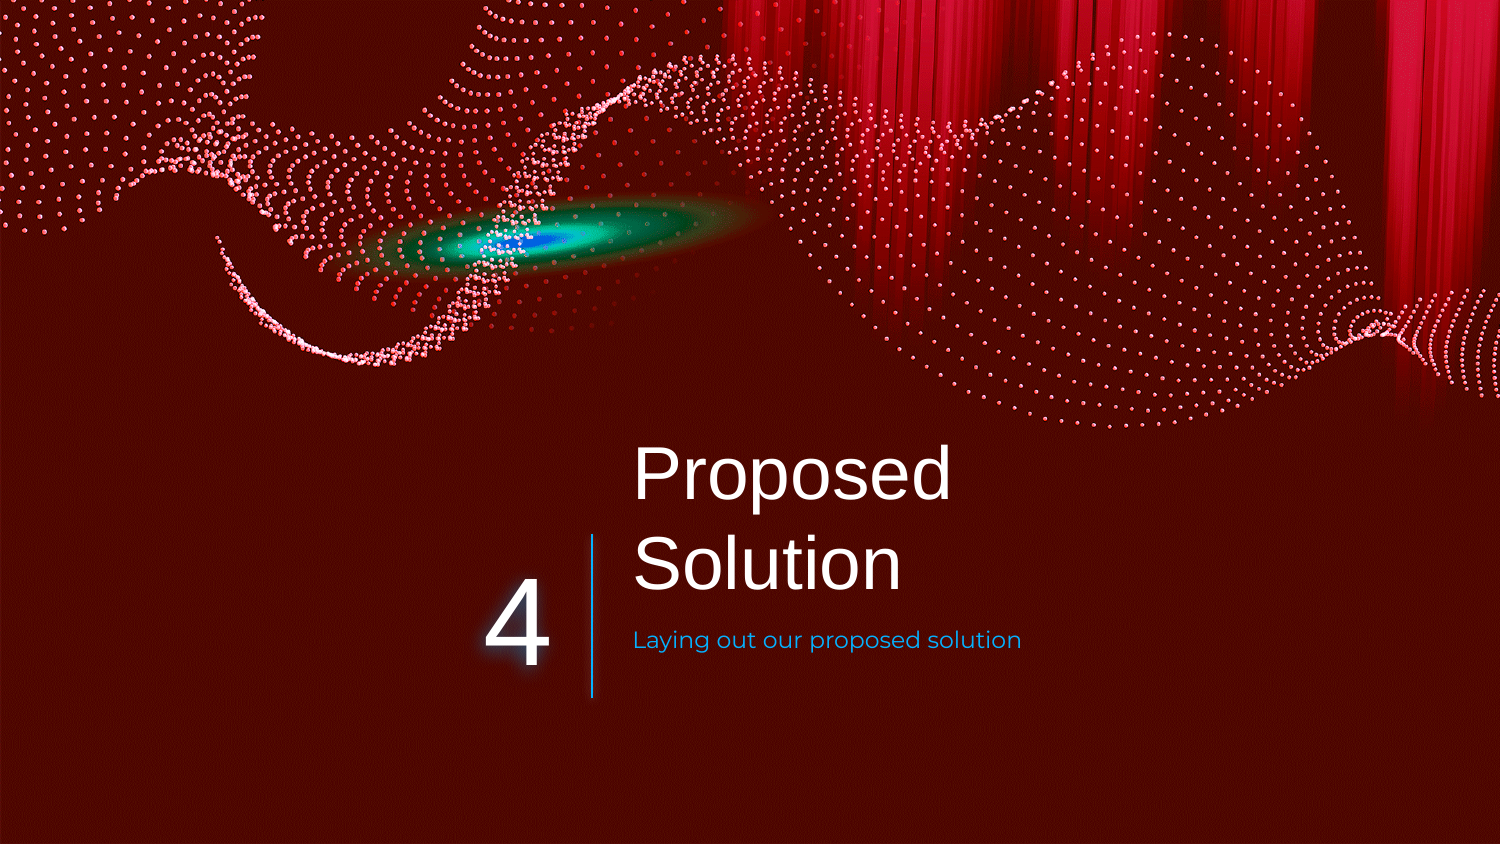

# Proposed Solution
4
Laying out our proposed solution